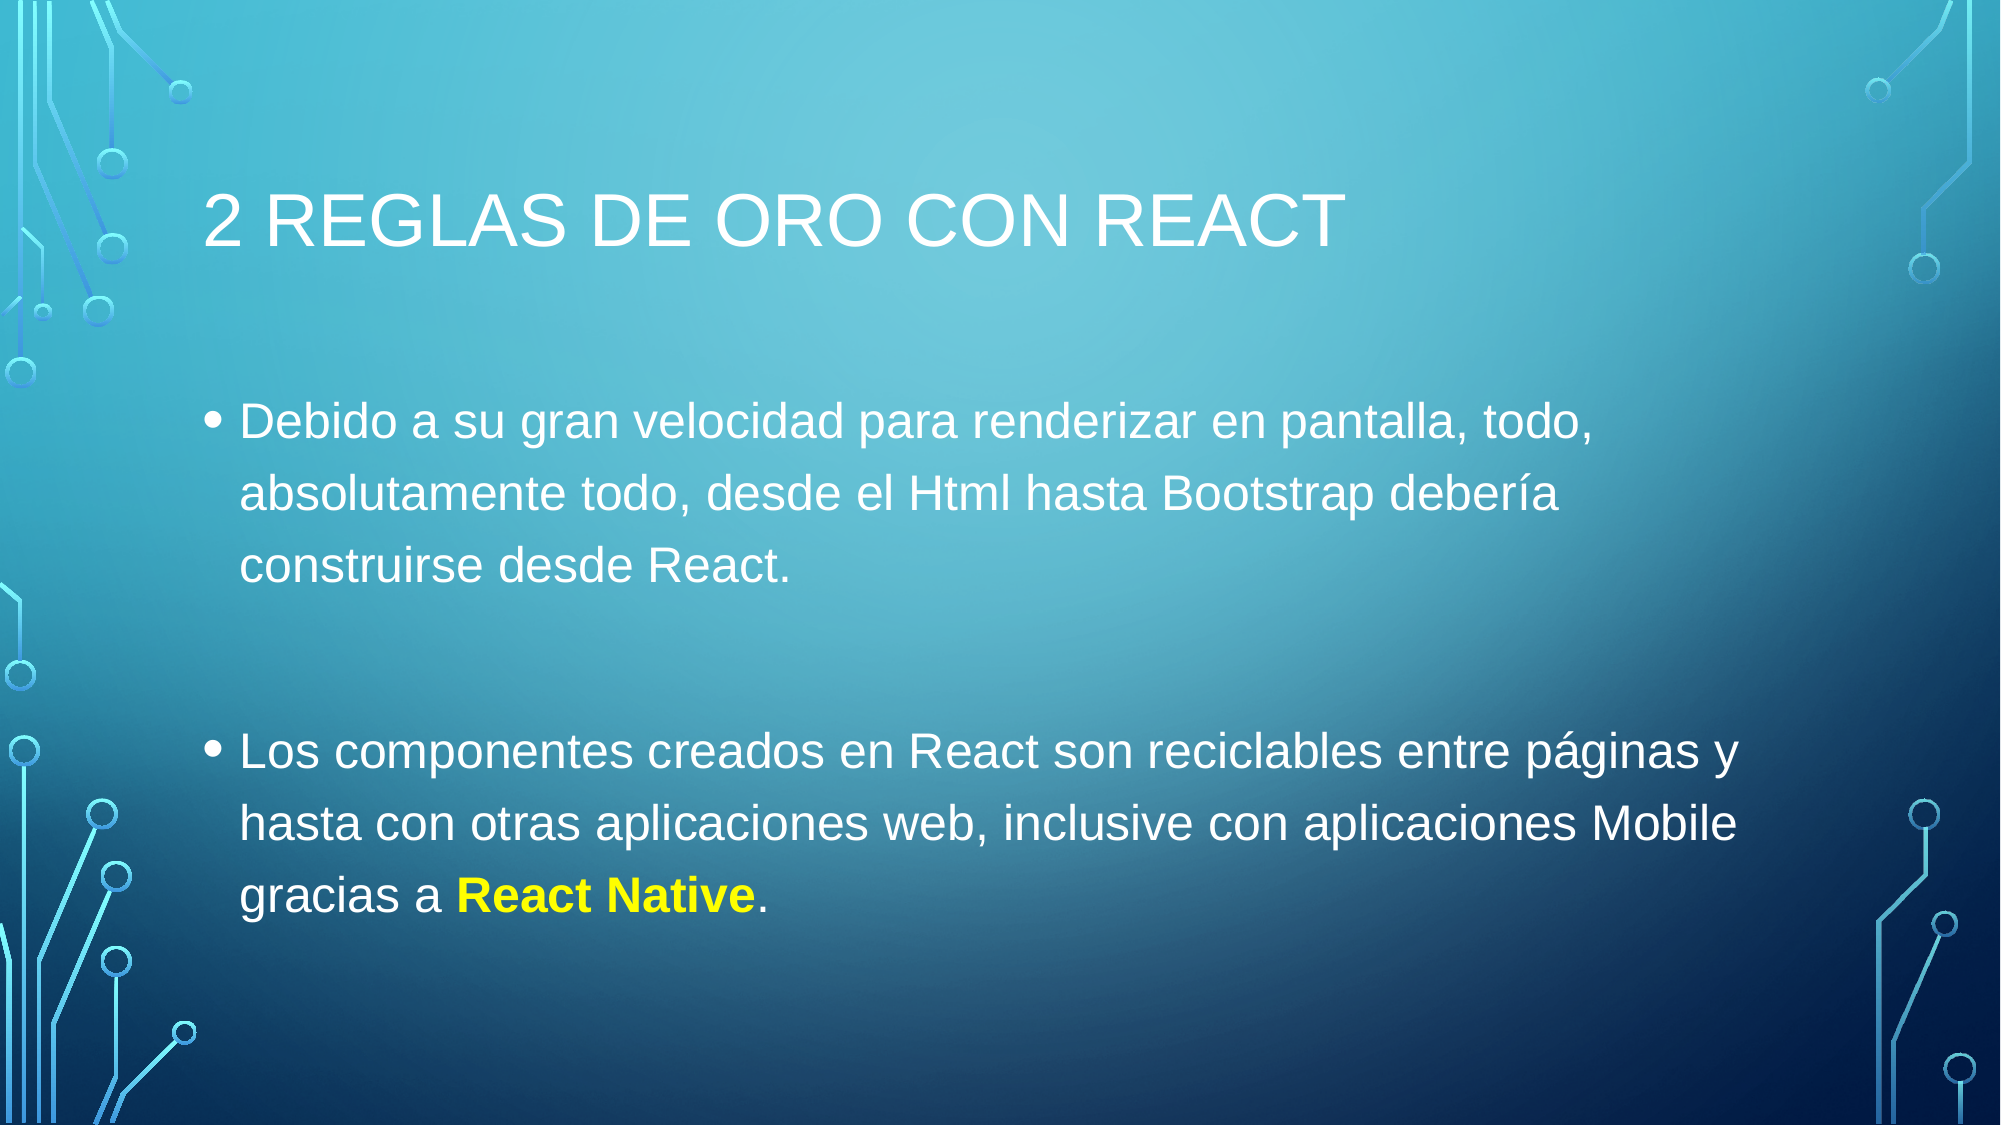

# 2 reglas de oro con React
Debido a su gran velocidad para renderizar en pantalla, todo, absolutamente todo, desde el Html hasta Bootstrap debería construirse desde React.

Los componentes creados en React son reciclables entre páginas y hasta con otras aplicaciones web, inclusive con aplicaciones Mobile gracias a React Native.